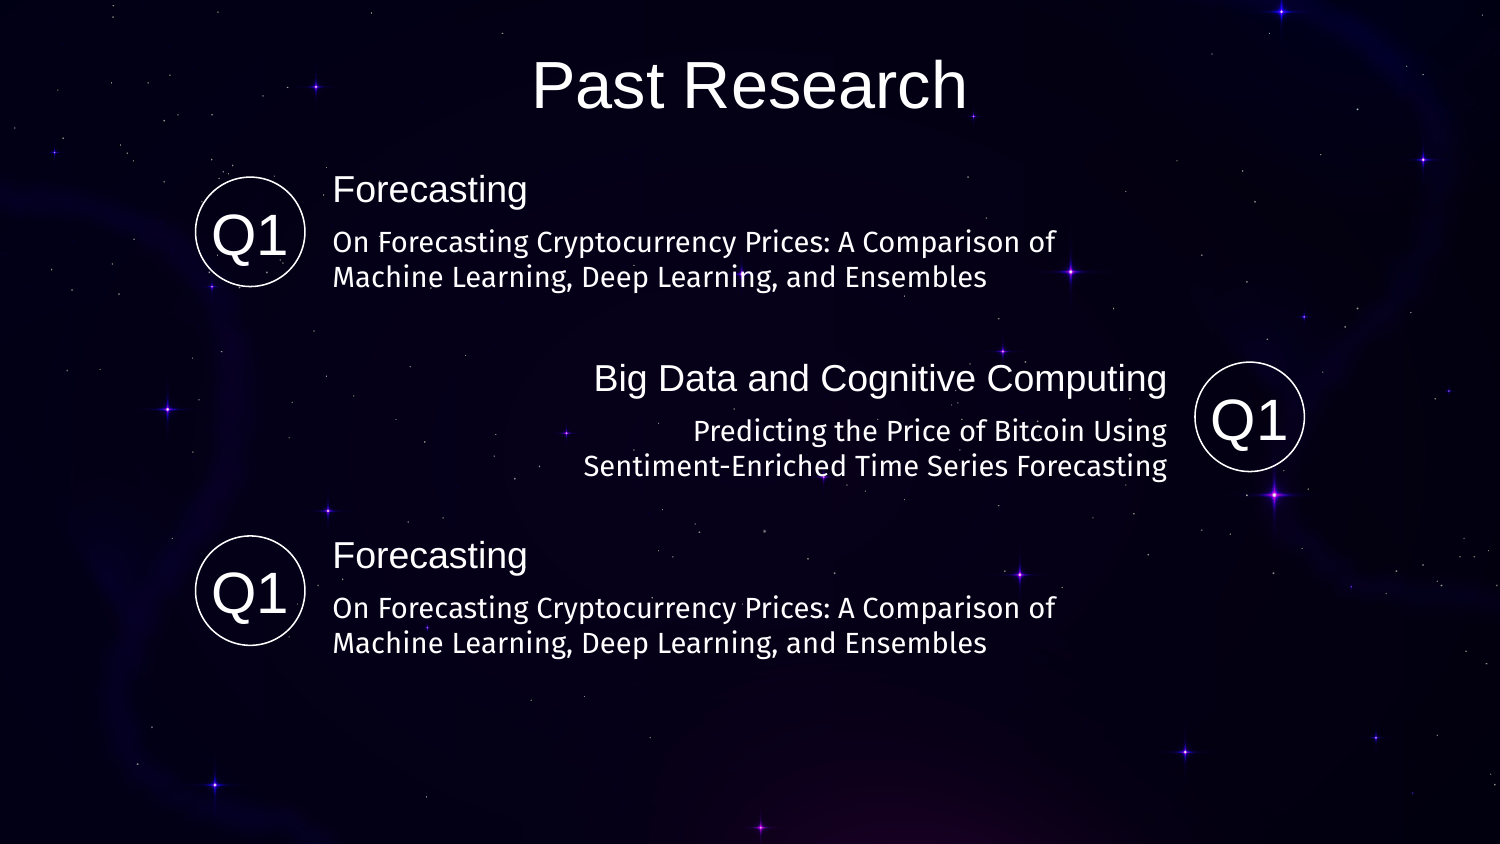

# Past Research
Forecasting

Q1
On Forecasting Cryptocurrency Prices: A Comparison of Machine Learning, Deep Learning, and Ensembles
Big Data and Cognitive Computing

Q1
Predicting the Price of Bitcoin Using
Sentiment-Enriched Time Series Forecasting
Forecasting

Q1
On Forecasting Cryptocurrency Prices: A Comparison of Machine Learning, Deep Learning, and Ensembles